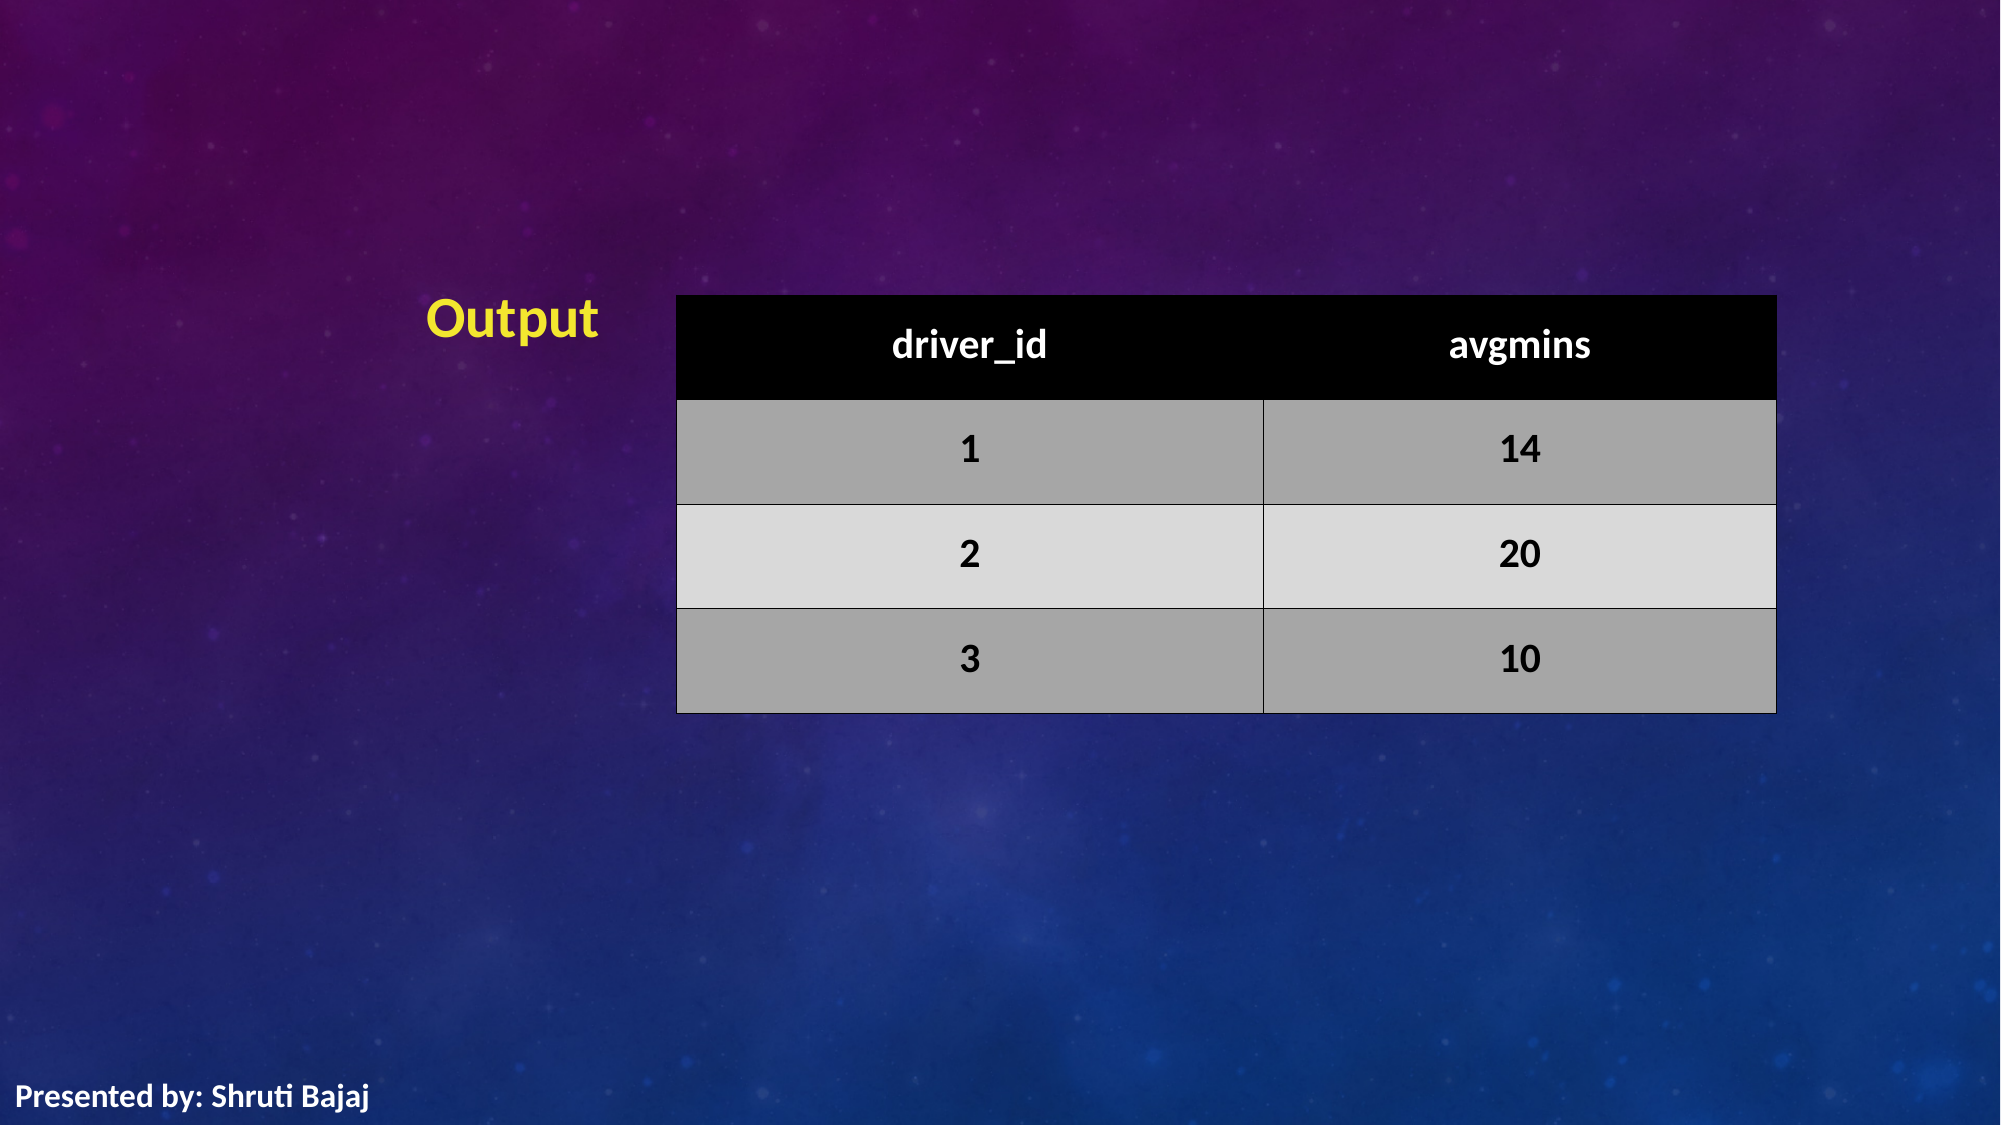

# Output
| driver\_id | avgmins |
| --- | --- |
| 1 | 14 |
| 2 | 20 |
| 3 | 10 |
Presented by: Shruti Bajaj